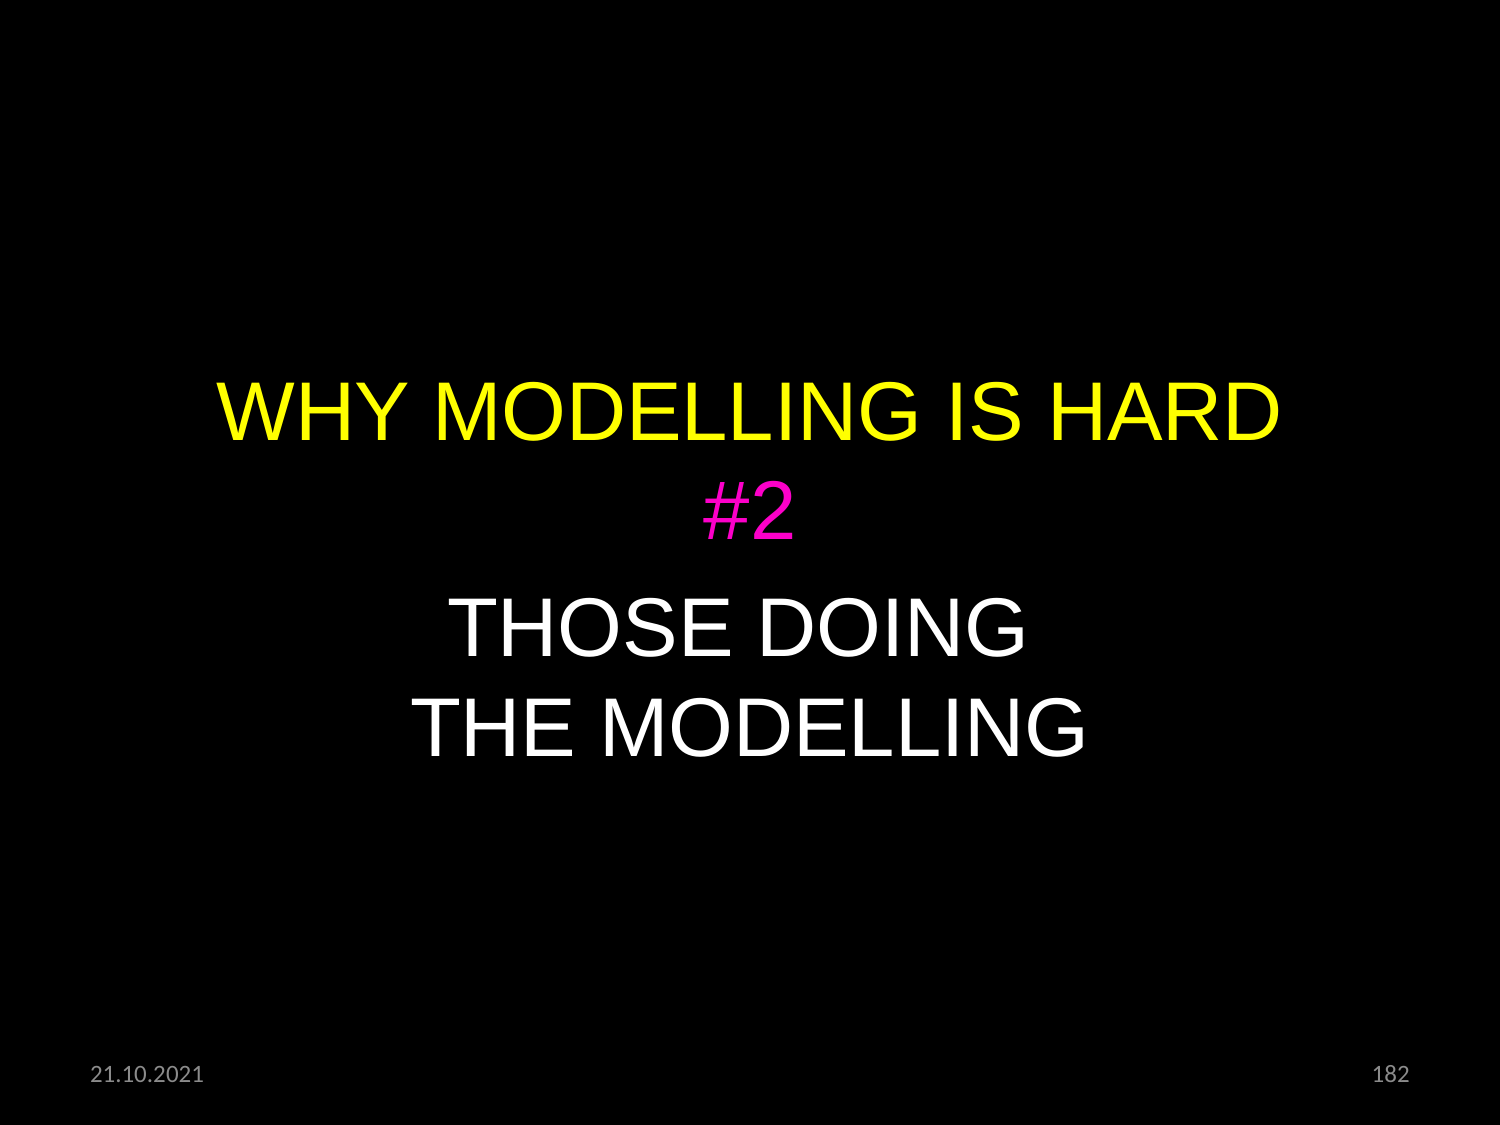

WHY MODELLING IS HARD
#2
THOSE DOING
THE MODELLING
21.10.2021
182